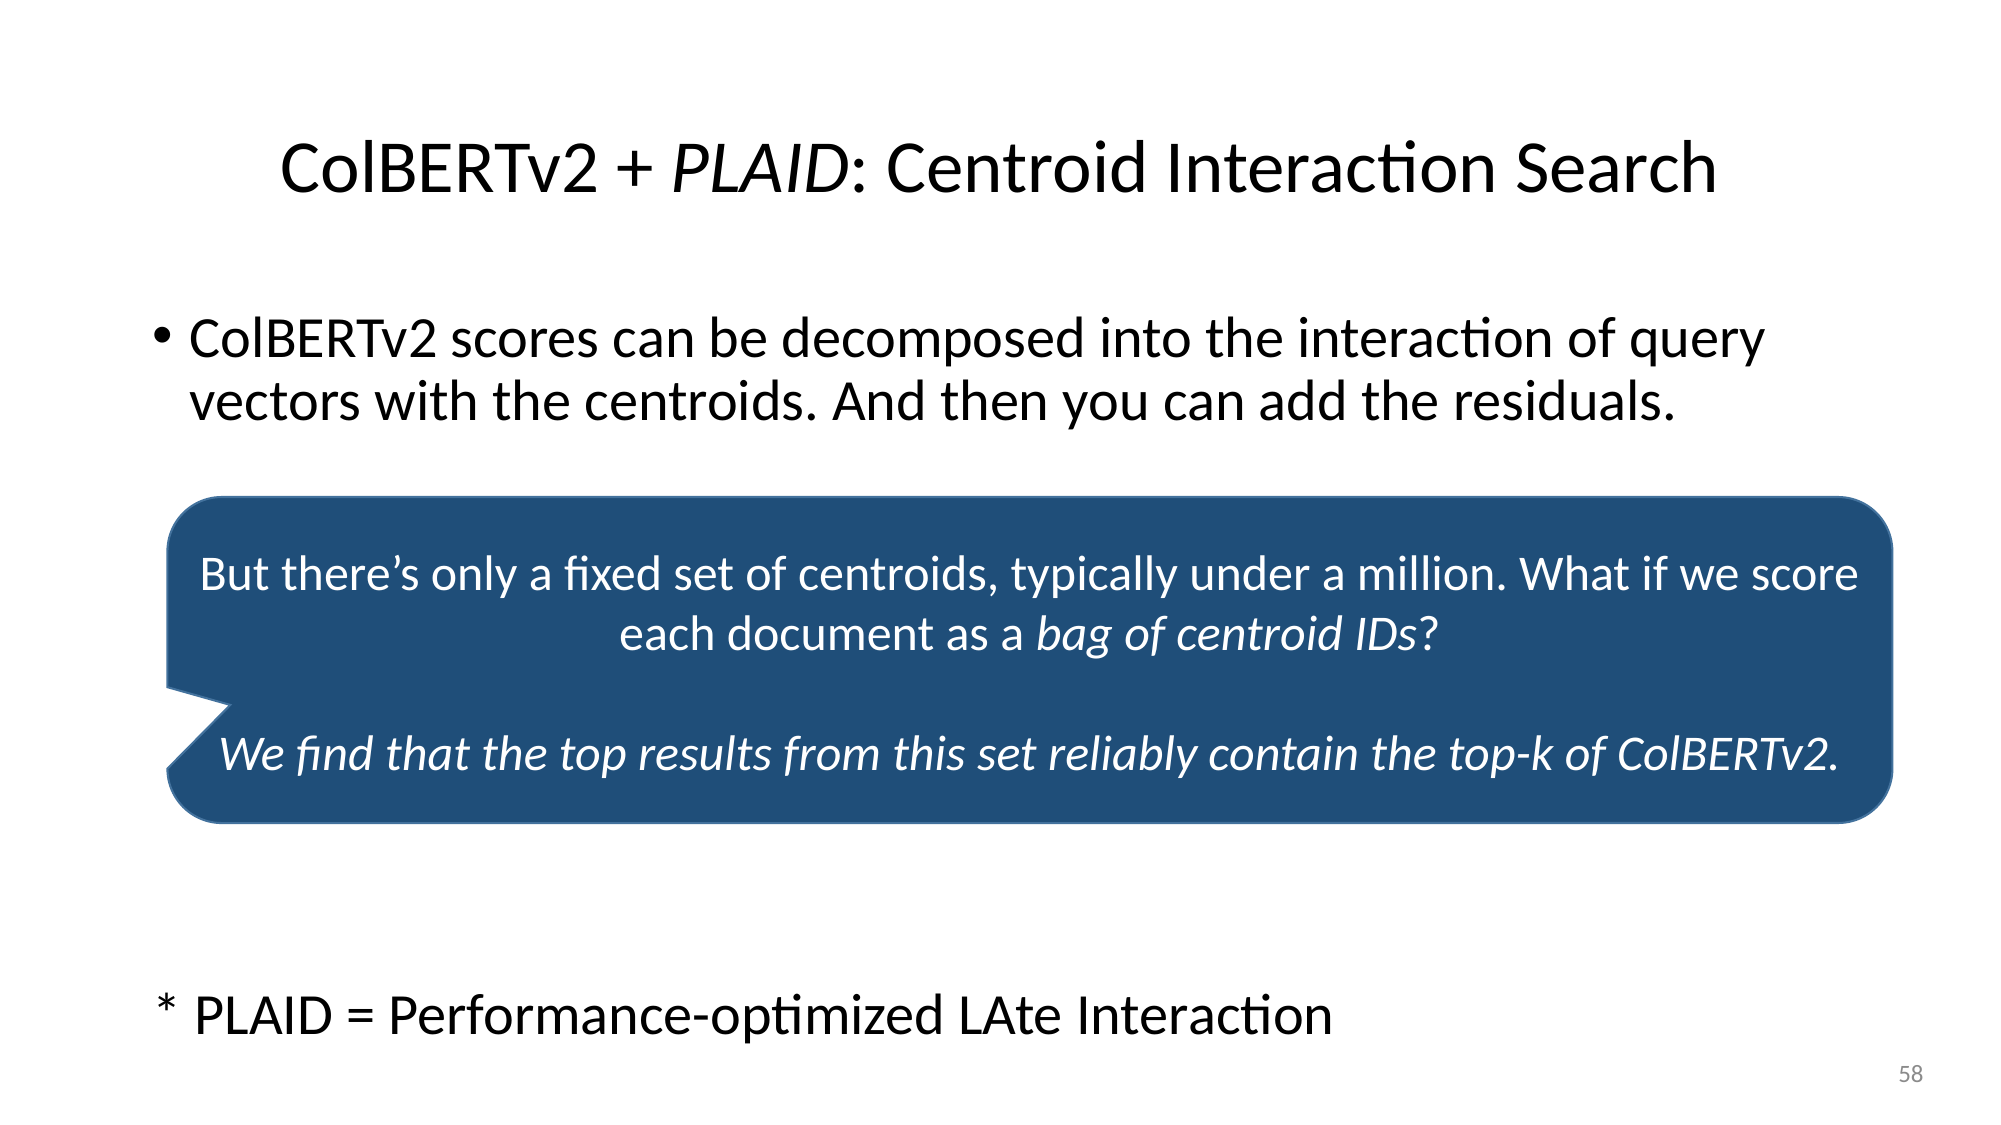

# ColBERTv2 + PLAID: Centroid Interaction Search
ColBERTv2 scores can be decomposed into the interaction of query vectors with the centroids. And then you can add the residuals.

* PLAID = Performance-optimized LAte Interaction
But there’s only a fixed set of centroids, typically under a million. What if we score each document as a bag of centroid IDs?

We find that the top results from this set reliably contain the top-k of ColBERTv2.
58